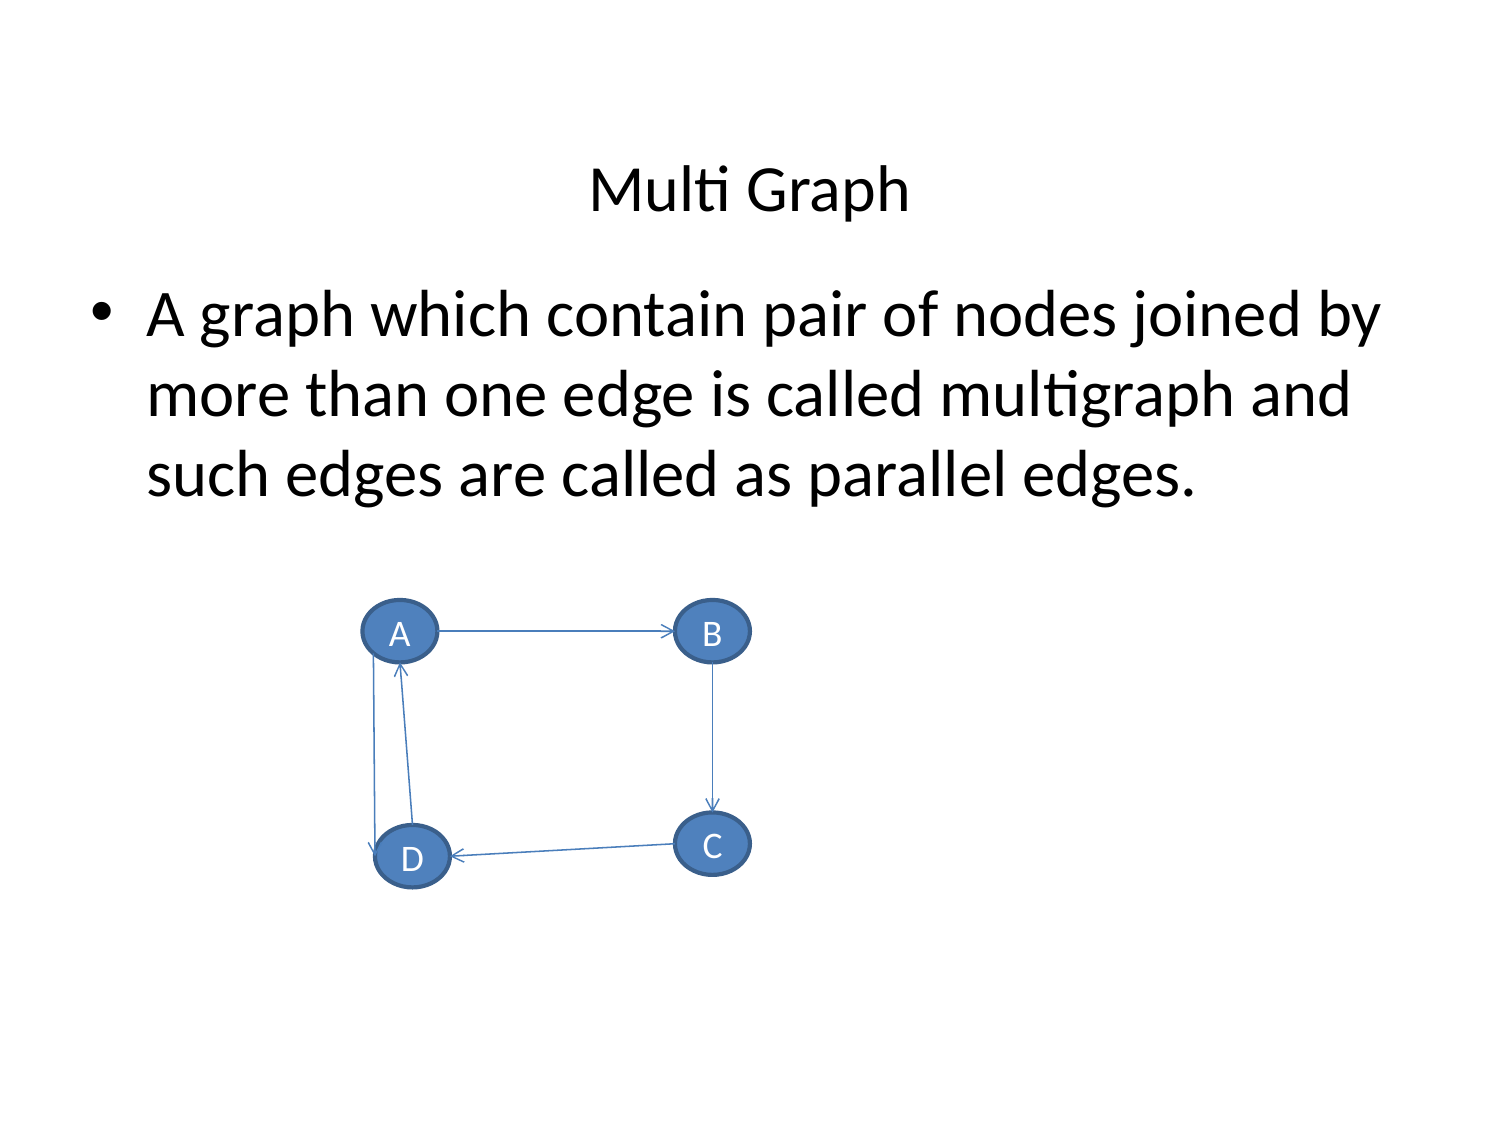

# Multi Graph
A graph which contain pair of nodes joined by more than one edge is called multigraph and such edges are called as parallel edges.
A
B
C
D